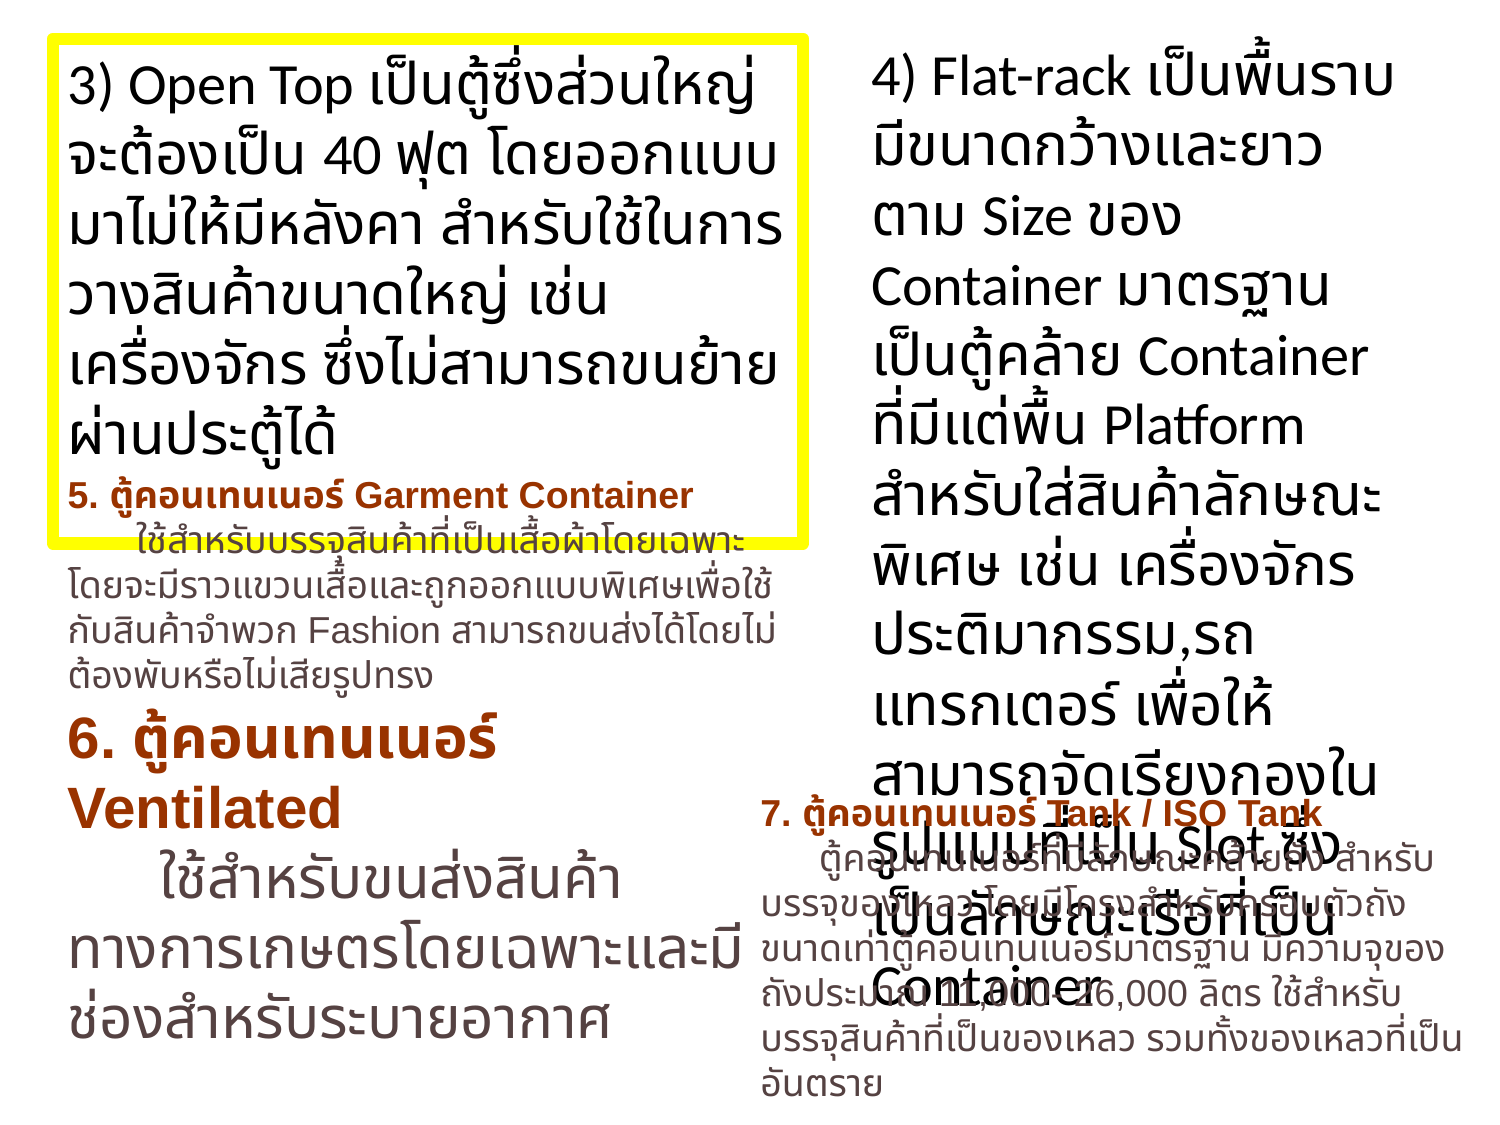

4) Flat-rack เป็นพื้นราบมีขนาดกว้างและยาว ตาม Size ของ Container มาตรฐาน เป็นตู้คล้าย Container ที่มีแต่พื้น Platform สำหรับใส่สินค้าลักษณะพิเศษ เช่น เครื่องจักรประติมากรรม,รถแทรกเตอร์ เพื่อให้สามารถจัดเรียงกองในรูปแบบที่เป็น Slot ซึ่งเป็นลักษณะเรือที่เป็น Container
3) Open Top เป็นตู้ซึ่งส่วนใหญ่จะต้องเป็น 40 ฟุต โดยออกแบบมาไม่ให้มีหลังคา สำหรับใช้ในการวางสินค้าขนาดใหญ่ เช่น เครื่องจักร ซึ่งไม่สามารถขนย้ายผ่านประตู้ได้

5. ตู้คอนเทนเนอร์ Garment Container
       ใช้สำหรับบรรจุสินค้าที่เป็นเสื้อผ้าโดยเฉพาะ โดยจะมีราวแขวนเสื้อและถูกออกแบบพิเศษเพื่อใช้กับสินค้าจำพวก Fashion สามารถขนส่งได้โดยไม่ต้องพับหรือไม่เสียรูปทรง
6. ตู้คอนเทนเนอร์ Ventilated
      ใช้สำหรับขนส่งสินค้าทางการเกษตรโดยเฉพาะและมีช่องสำหรับระบายอากาศ
7. ตู้คอนเทนเนอร์ Tank / ISO Tank
      ตู้คอนเทนเนอร์ที่มีลักษณะคล้ายถัง สำหรับบรรจุของเหลว โดยมีโครงสำหรับครอบตัวถังขนาดเท่าตู้คอนเทนเนอร์มาตรฐาน มีความจุของถังประมาณ 11,000- 26,000 ลิตร ใช้สำหรับบรรจุสินค้าที่เป็นของเหลว รวมทั้งของเหลวที่เป็นอันตราย